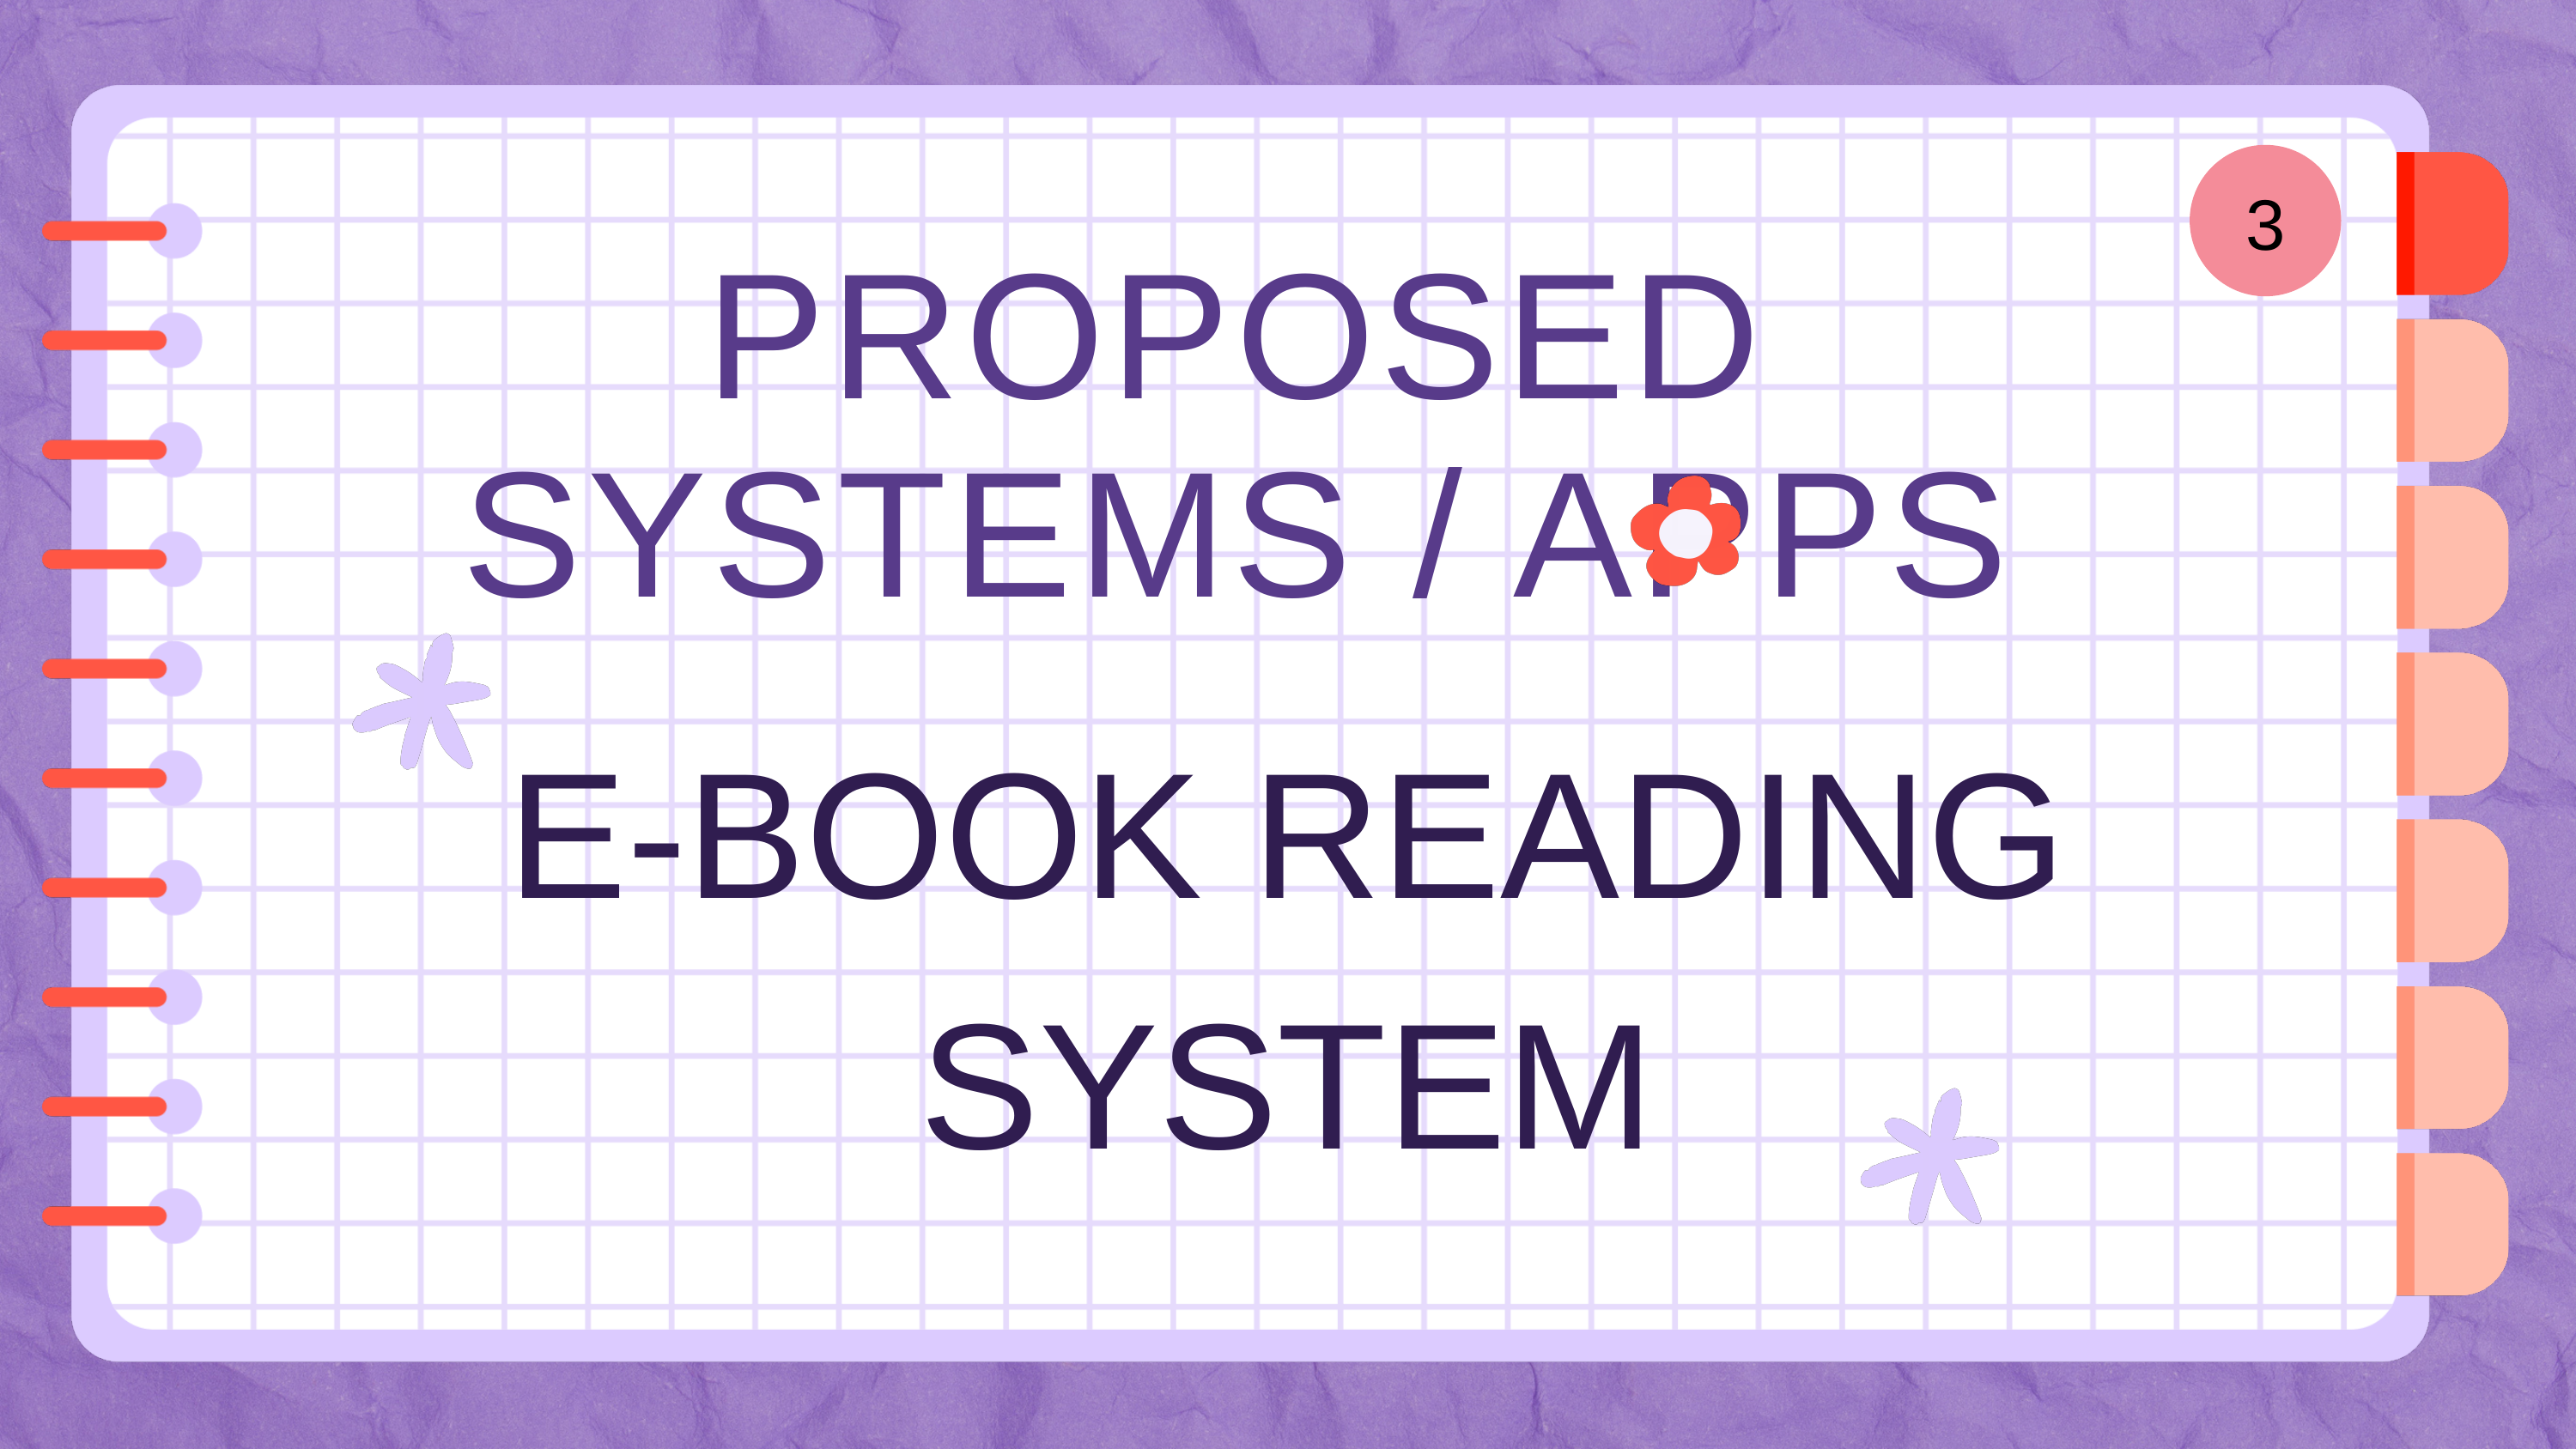

3

PROPOSED SYSTEMS / APPS

E-BOOK READING SYSTEM